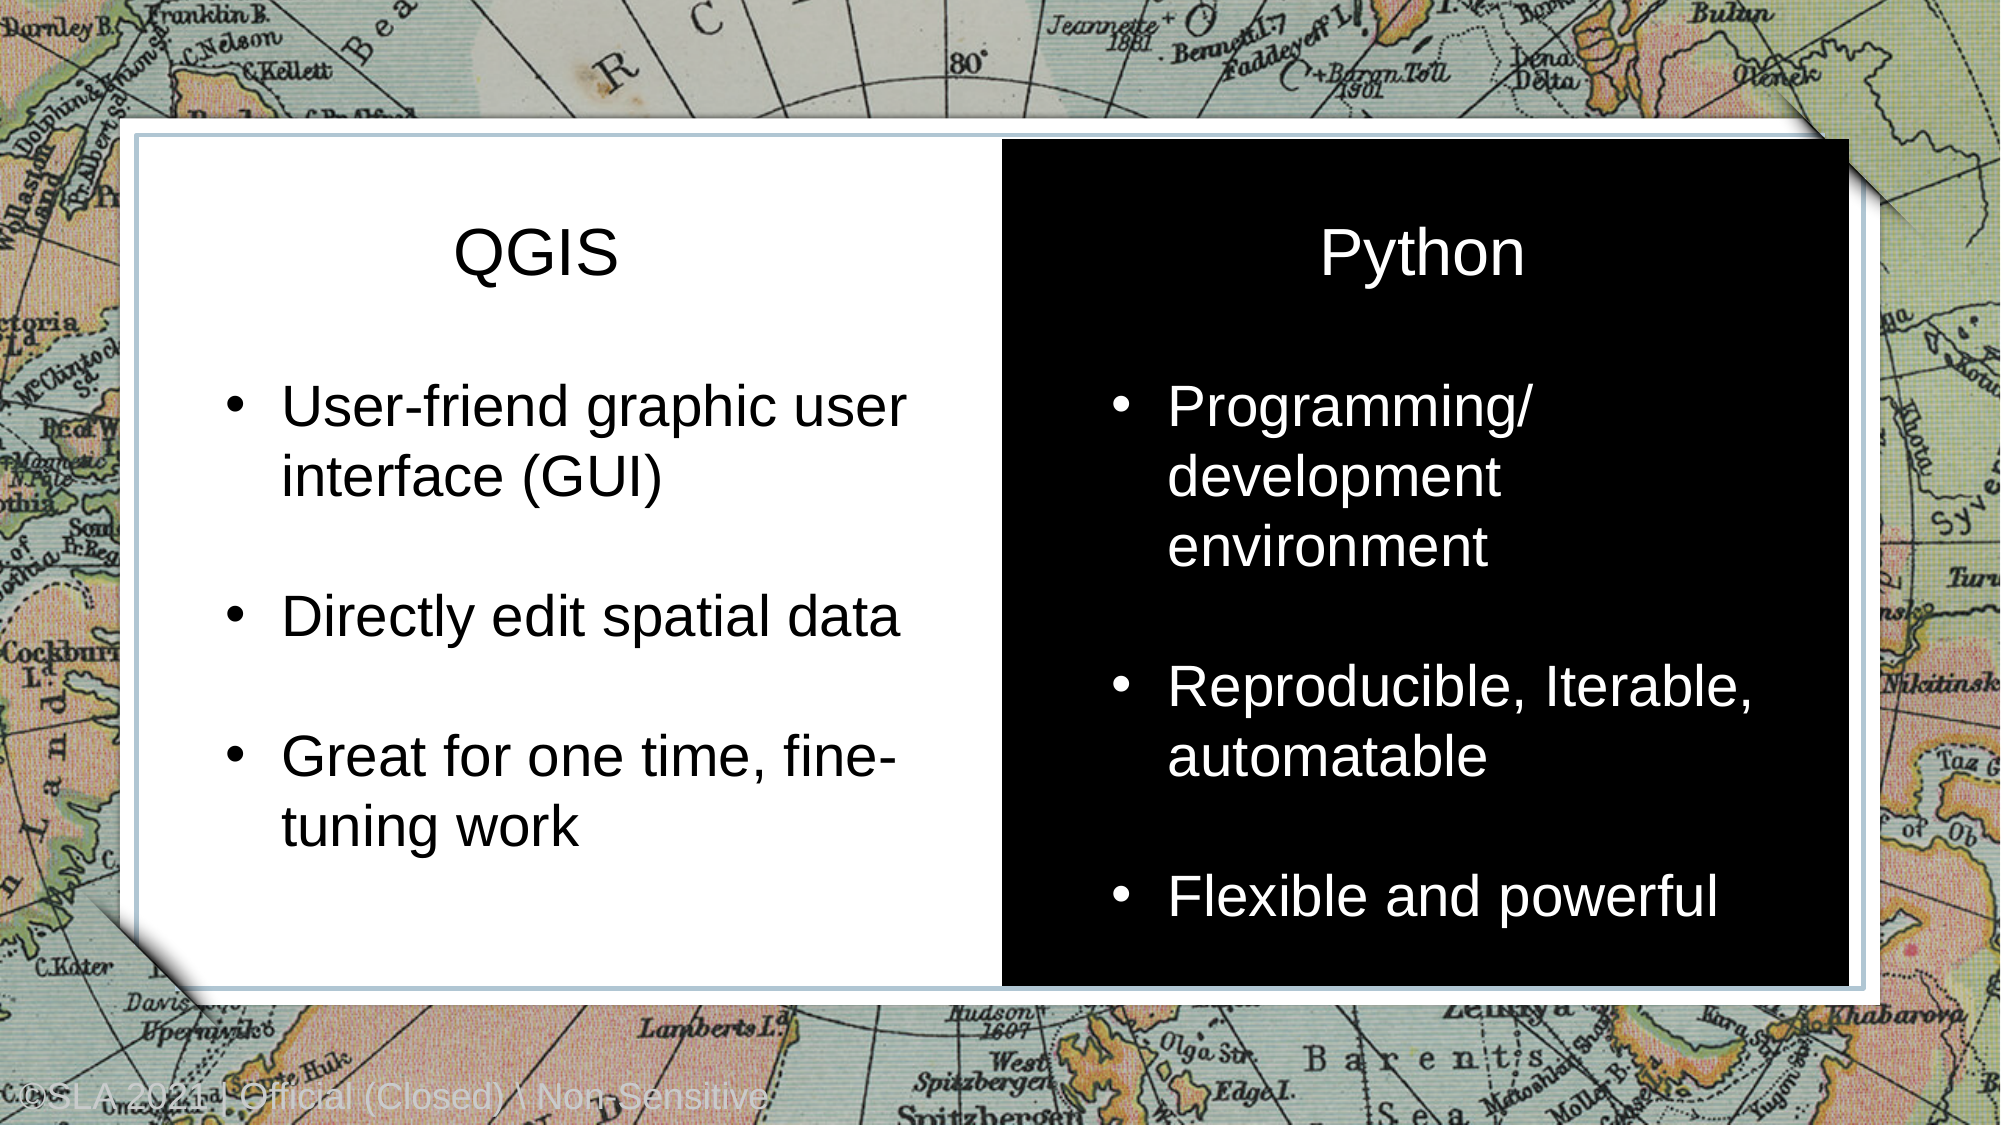

|  |  |
| --- | --- |
QGIS

User-friend graphic user interface (GUI)

Directly edit spatial data

Great for one time, fine-tuning work
Python

Programming/development environment

Reproducible, Iterable, automatable

Flexible and powerful